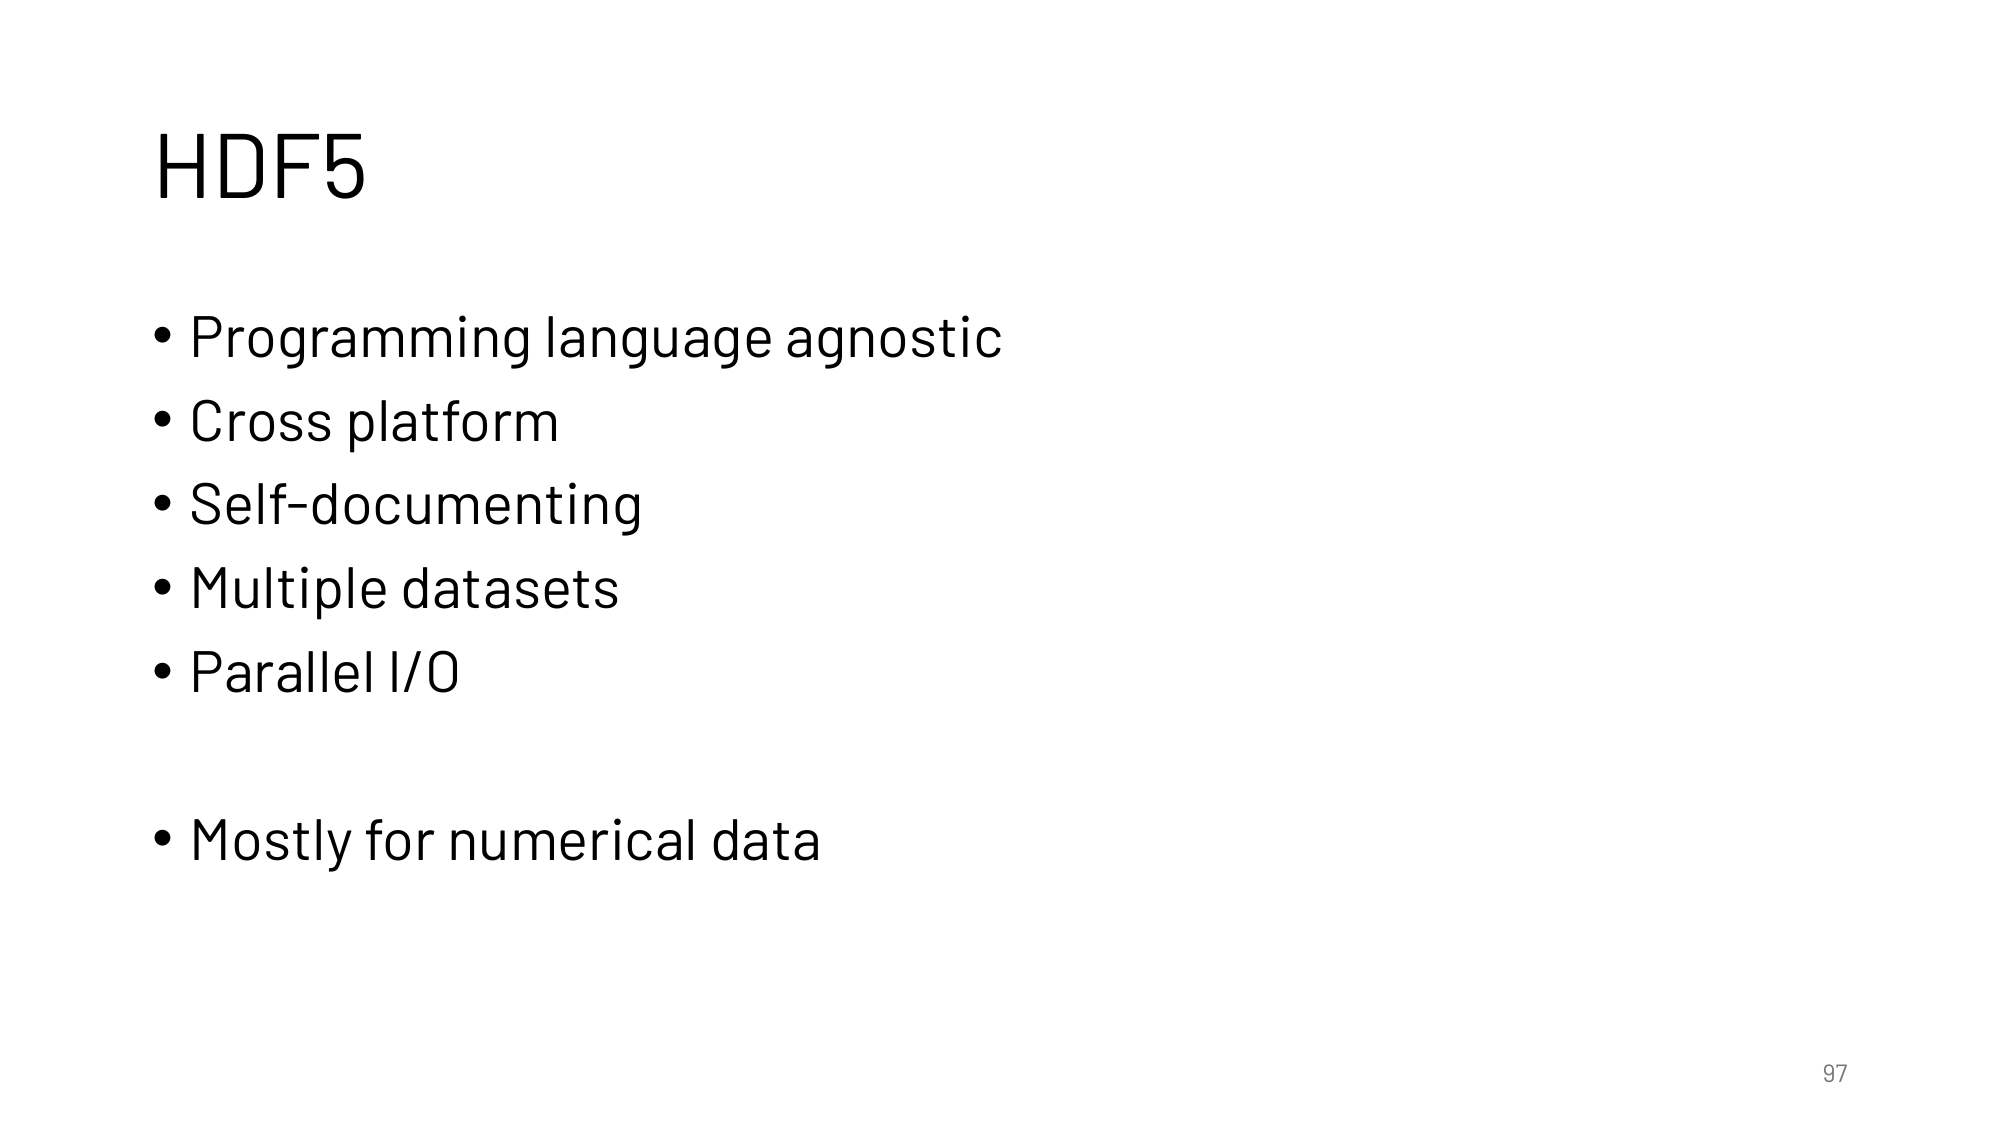

# HDF5
Programming language agnostic
Cross platform
Self-documenting
Multiple datasets
Parallel I/O

Mostly for numerical data
97